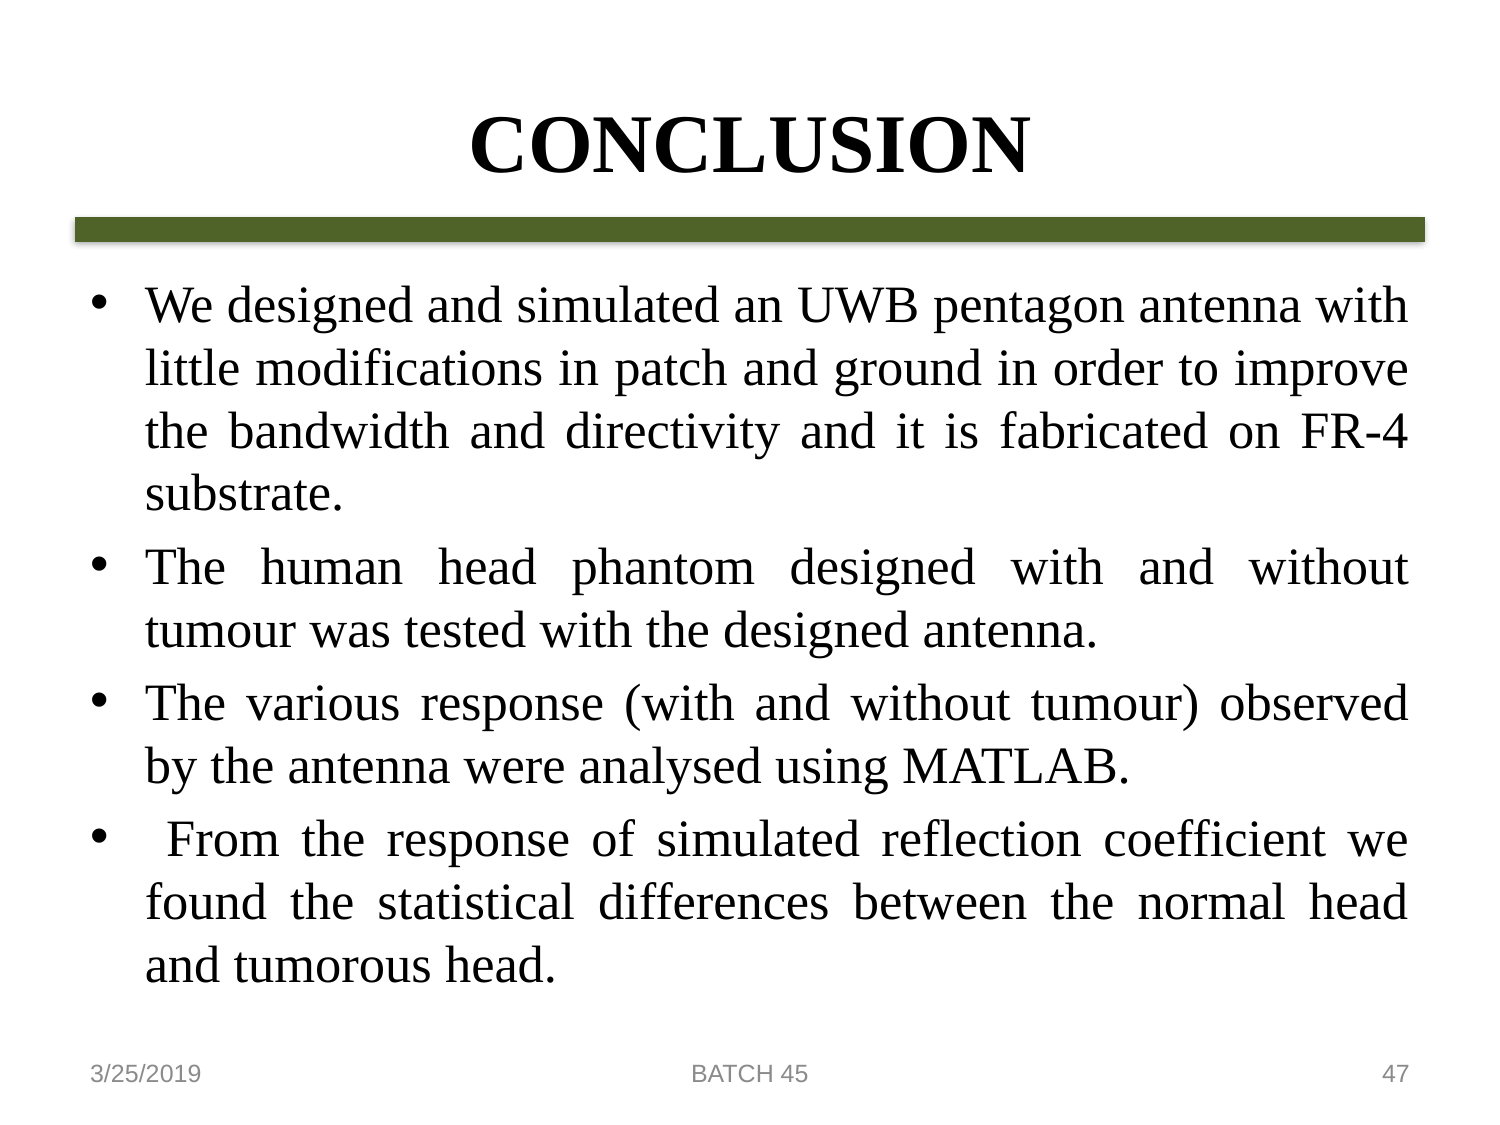

# CONCLUSION

We designed and simulated an UWB pentagon antenna with little modifications in patch and ground in order to improve the bandwidth and directivity and it is fabricated on FR-4 substrate.
The human head phantom designed with and without tumour was tested with the designed antenna.
The various response (with and without tumour) observed by the antenna were analysed using MATLAB.
 From the response of simulated reflection coefficient we found the statistical differences between the normal head and tumorous head.

3/25/2019
BATCH 45
47